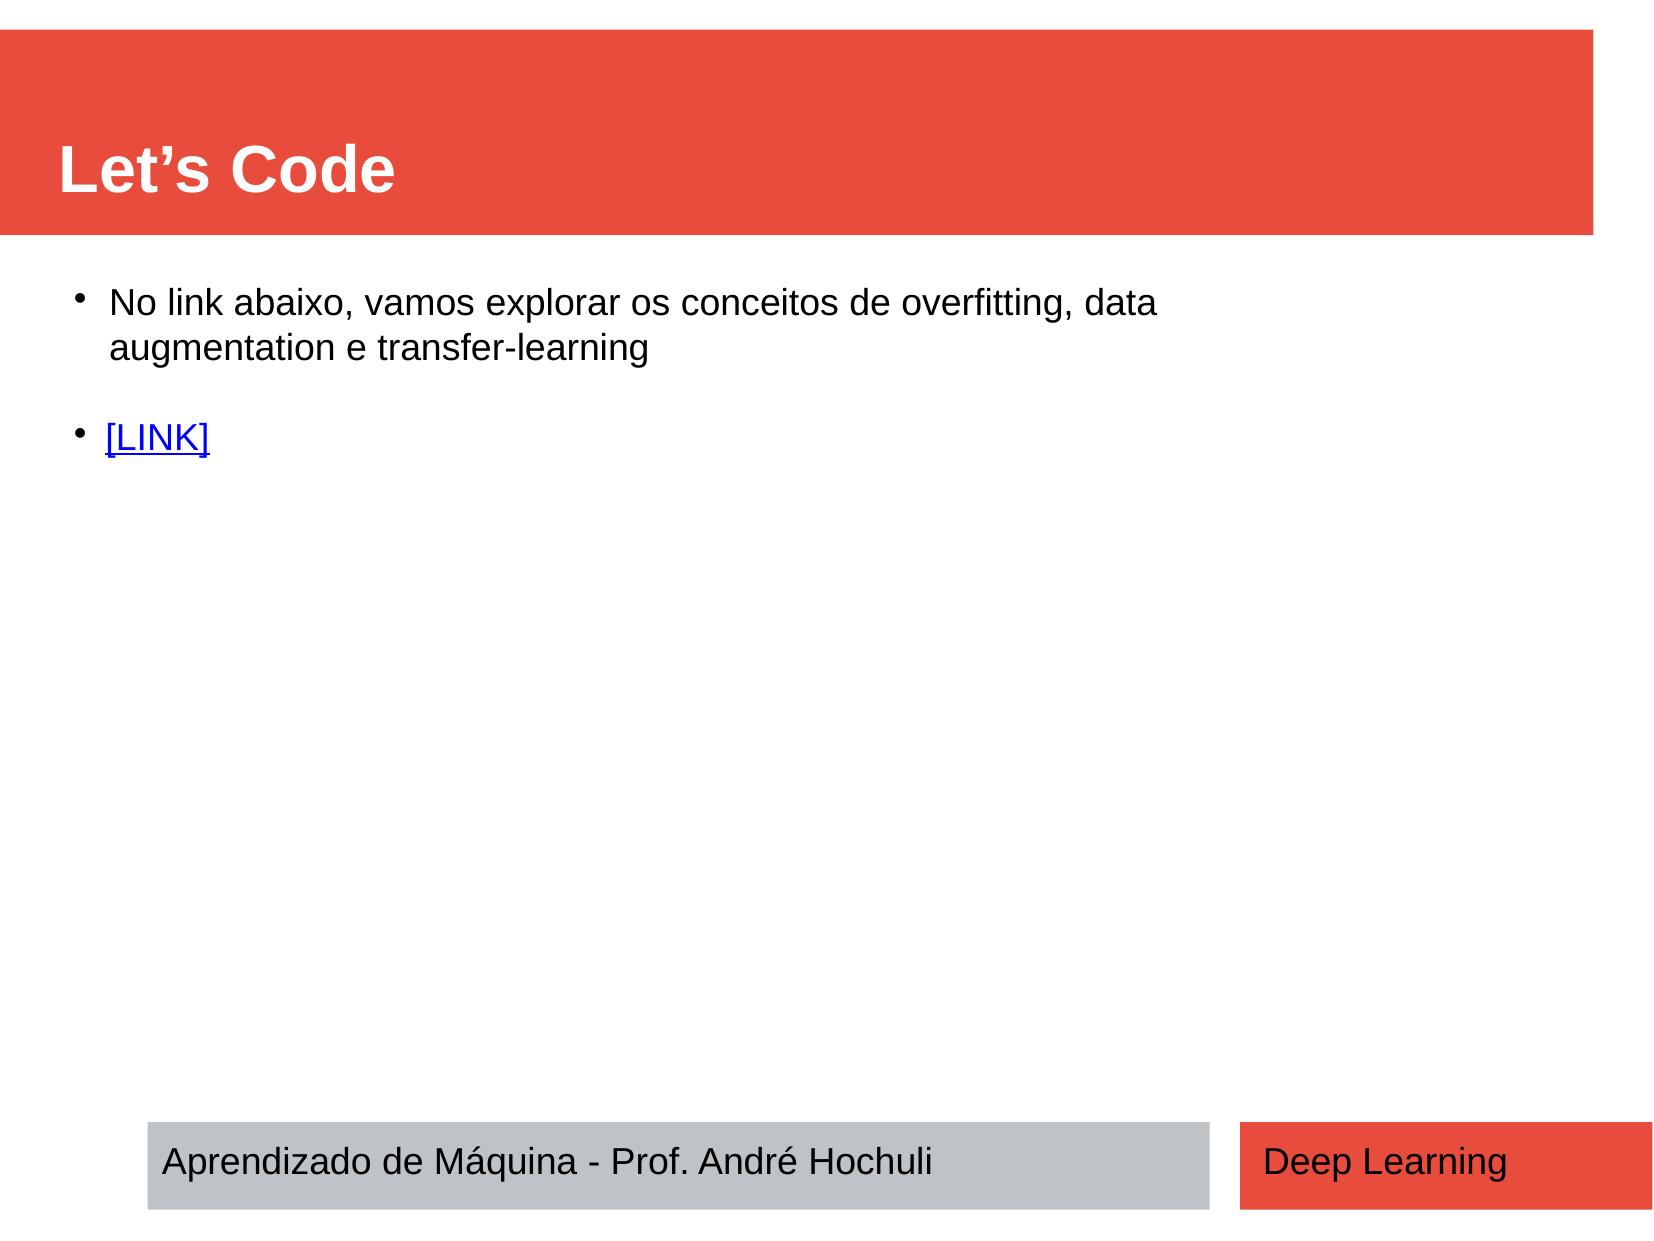

Let’s Code
No link abaixo, vamos explorar os conceitos de overfitting, data augmentation e transfer-learning

[LINK]

Aprendizado de Máquina - Prof. André Hochuli
Deep Learning